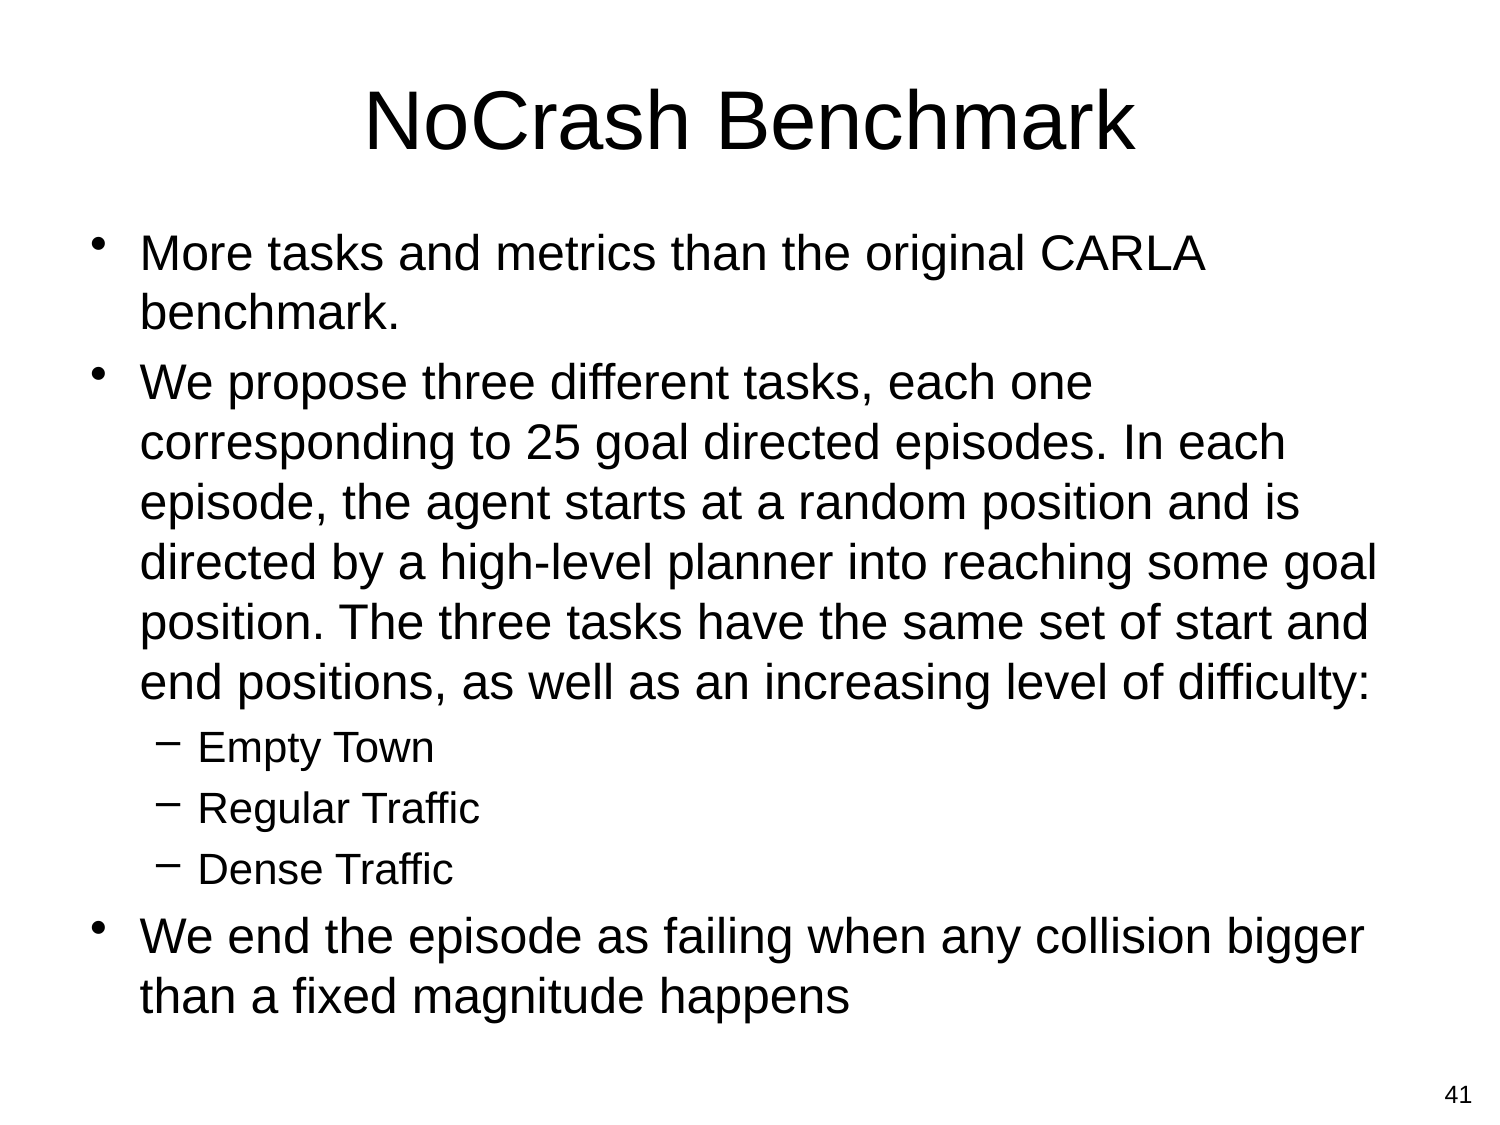

# NoCrash Benchmark
More tasks and metrics than the original CARLA benchmark.
We propose three different tasks, each one corresponding to 25 goal directed episodes. In each episode, the agent starts at a random position and is directed by a high-level planner into reaching some goal position. The three tasks have the same set of start and end positions, as well as an increasing level of difficulty:
Empty Town
Regular Traffic
Dense Traffic
We end the episode as failing when any collision bigger than a fixed magnitude happens
41